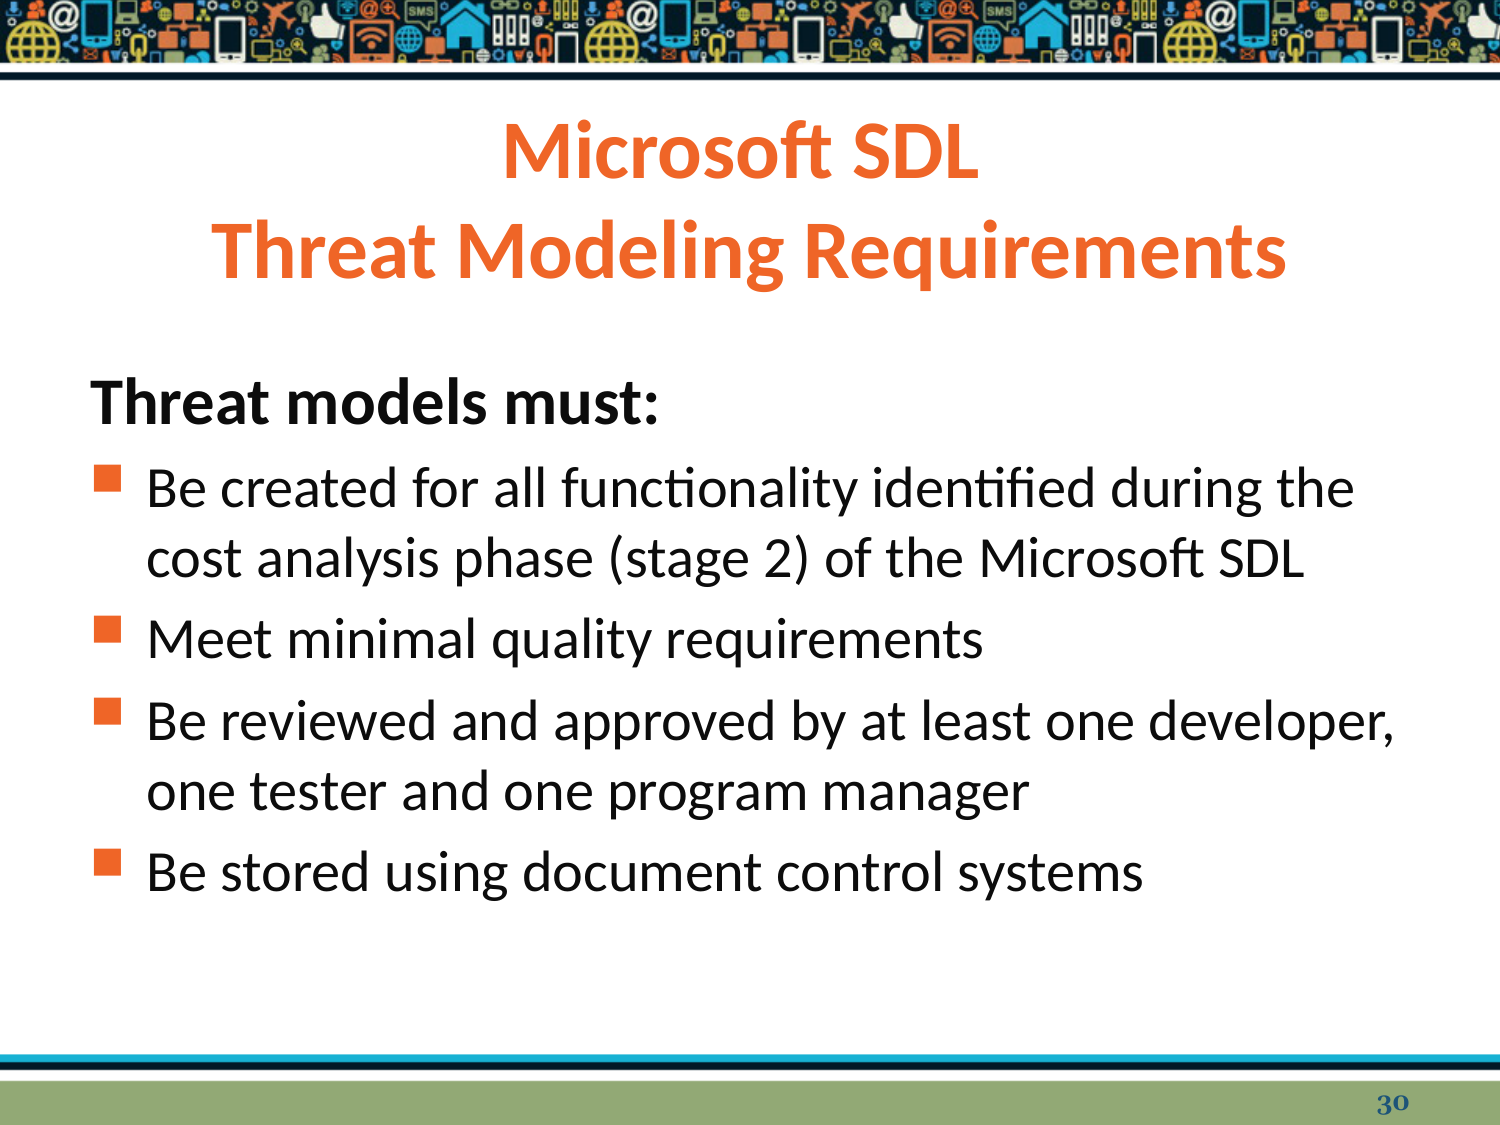

30
# Microsoft SDL Threat Modeling Requirements
Threat models must:
Be created for all functionality identified during the cost analysis phase (stage 2) of the Microsoft SDL
Meet minimal quality requirements
Be reviewed and approved by at least one developer, one tester and one program manager
Be stored using document control systems